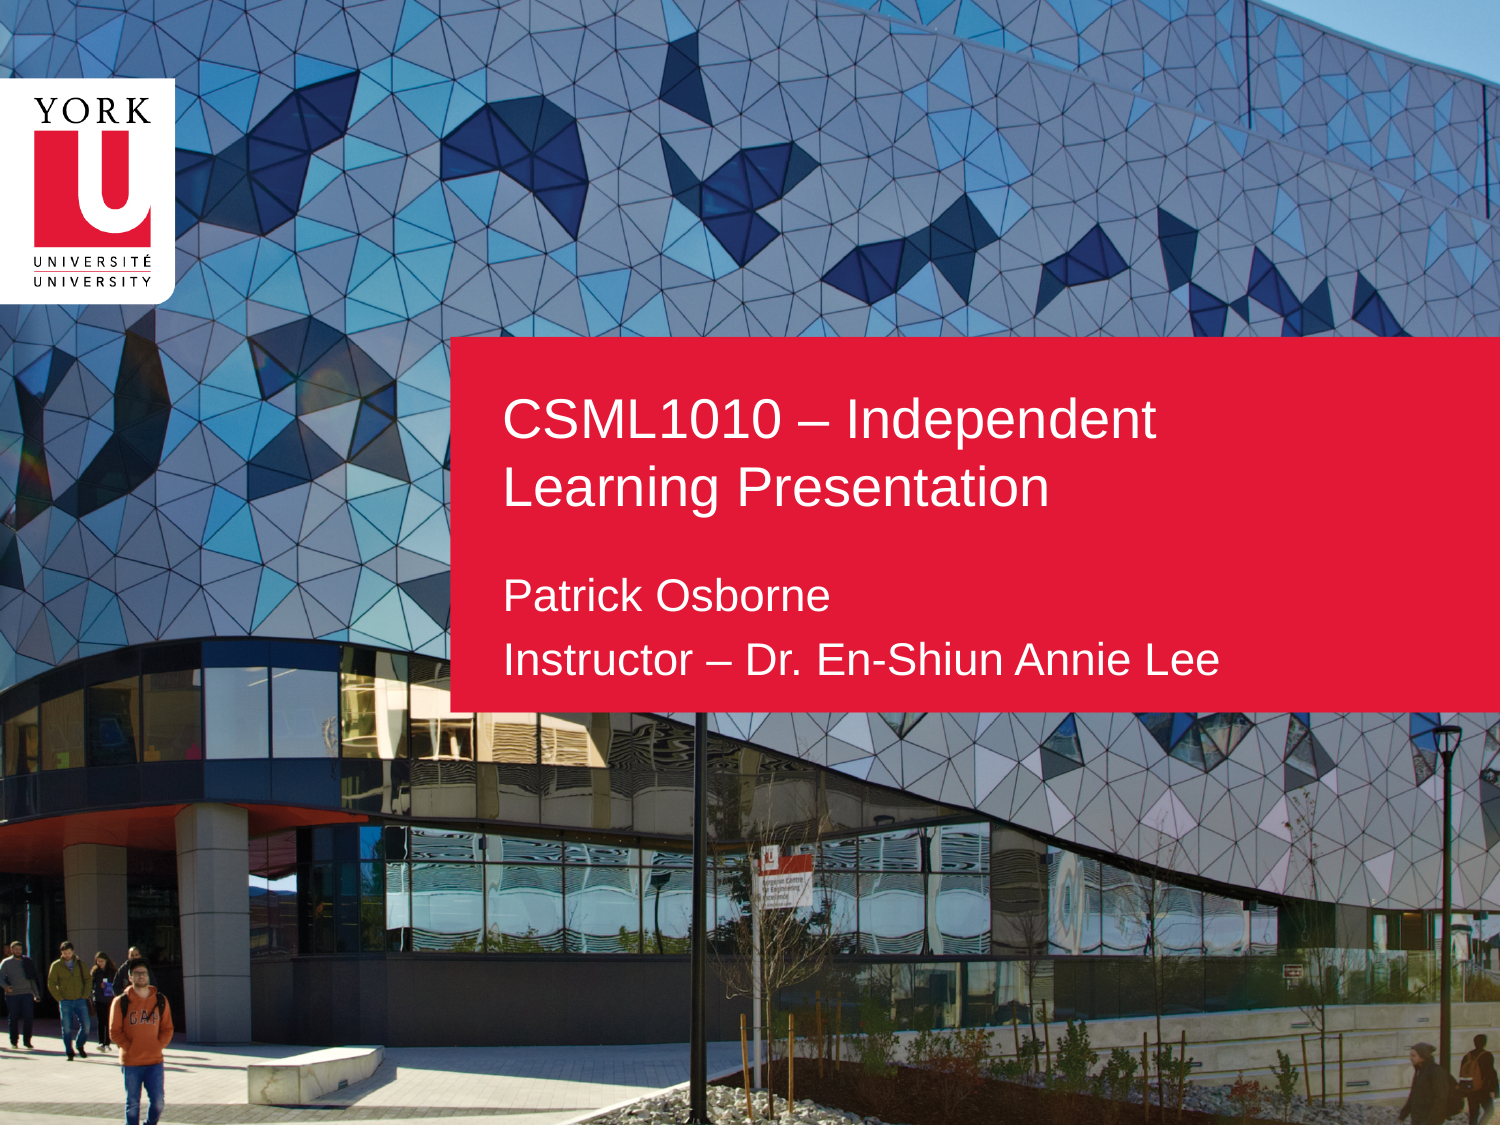

# CSML1010 – Independent Learning Presentation
Patrick Osborne
Instructor – Dr. En-Shiun Annie Lee